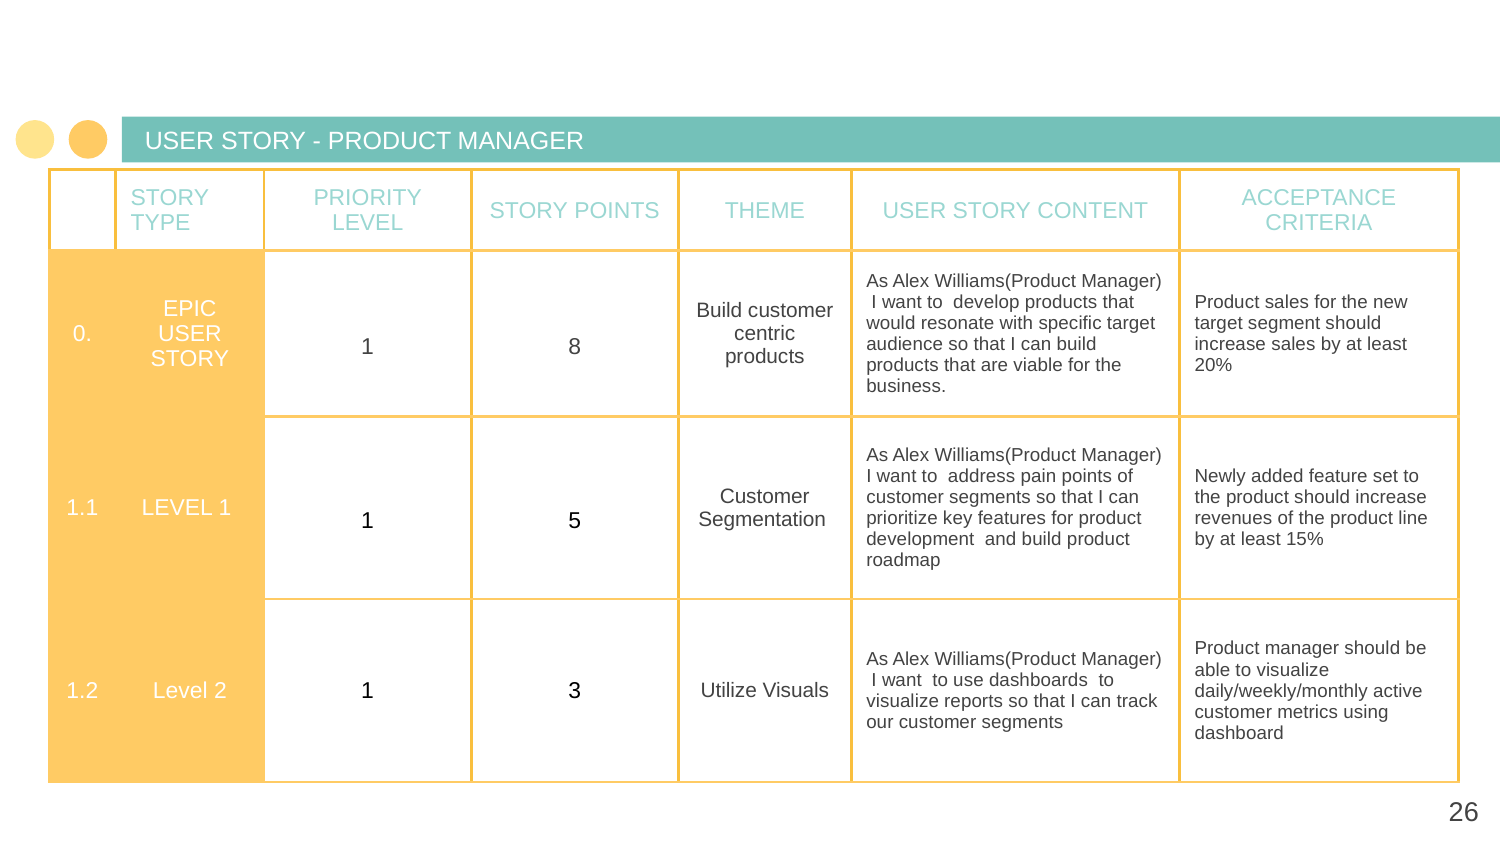

# USER STORY - PRODUCT MANAGER
|  | STORY TYPE | PRIORITY LEVEL | STORY POINTS | THEME | USER STORY CONTENT | ACCEPTANCE CRITERIA |
| --- | --- | --- | --- | --- | --- | --- |
| 0. | EPIC USER STORY | 1 | 8 | Build customer centric products | As Alex Williams(Product Manager) I want to develop products that would resonate with specific target audience so that I can build products that are viable for the business. | Product sales for the new target segment should increase sales by at least 20% |
| 1.1 | LEVEL 1 | 1 | 5 | Customer Segmentation | As Alex Williams(Product Manager) I want to address pain points of customer segments so that I can prioritize key features for product development and build product roadmap | Newly added feature set to the product should increase revenues of the product line by at least 15% |
| 1.2 | Level 2 | 1 | 3 | Utilize Visuals | As Alex Williams(Product Manager) I want to use dashboards to visualize reports so that I can track our customer segments | Product manager should be able to visualize daily/weekly/monthly active customer metrics using dashboard |
26